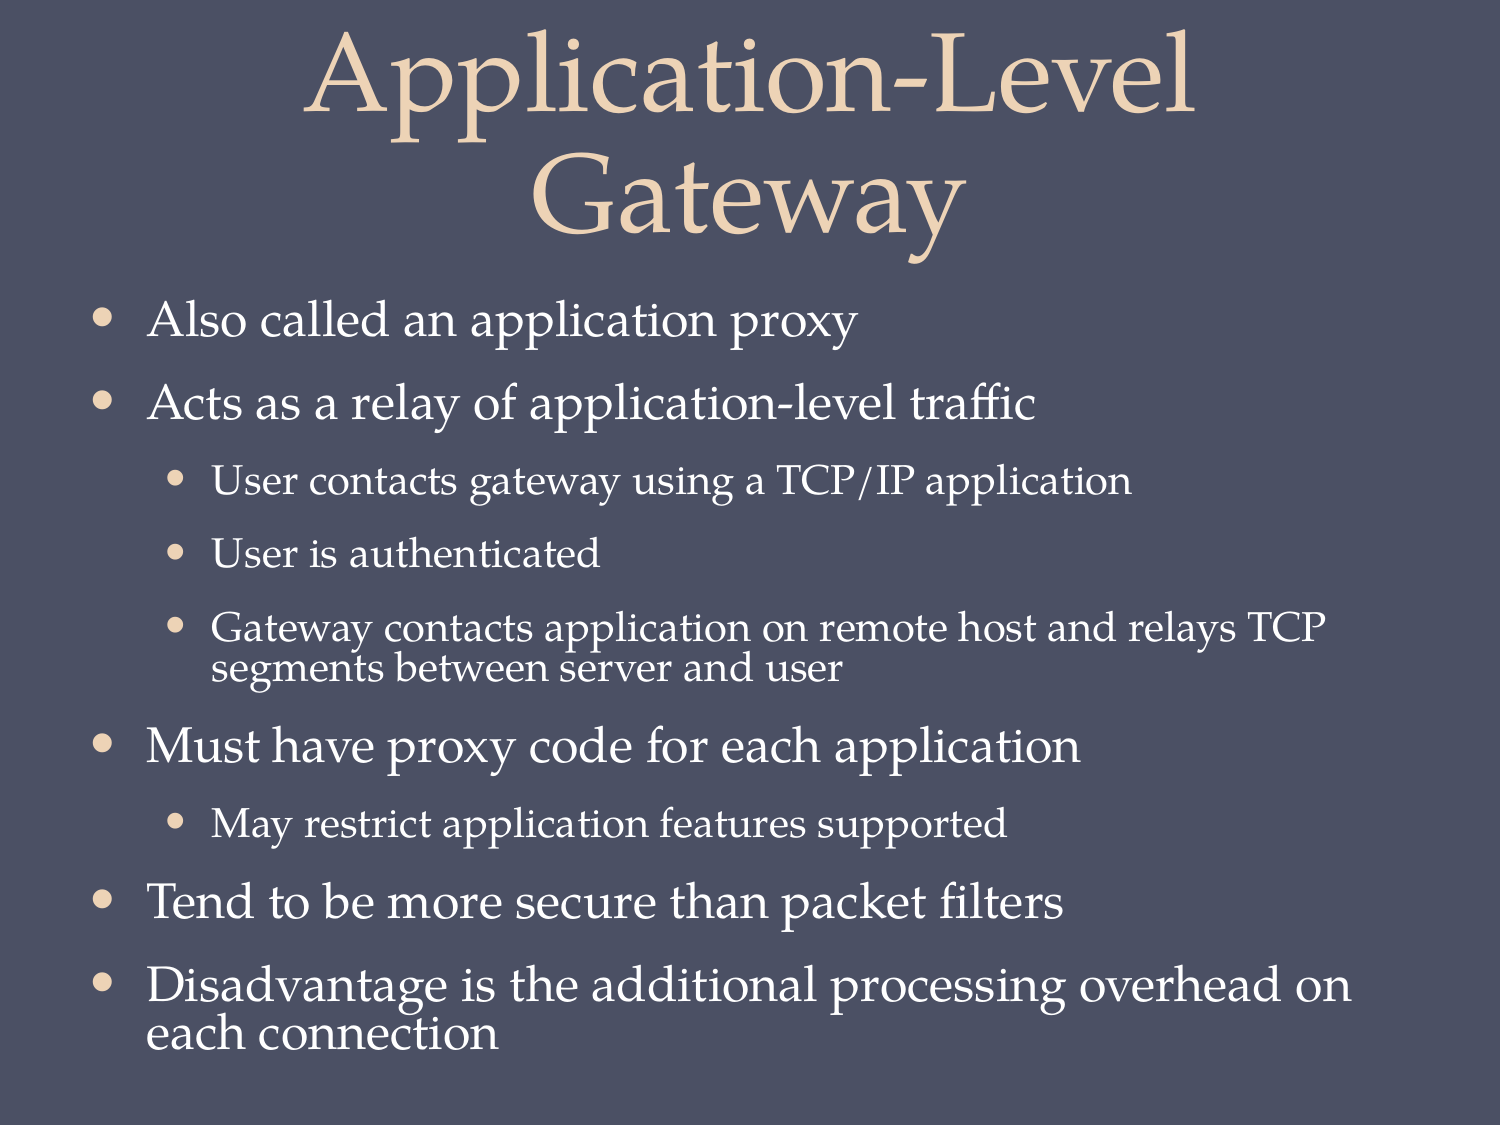

# Application-Level Gateway
Also called an application proxy
Acts as a relay of application-level traffic
User contacts gateway using a TCP/IP application
User is authenticated
Gateway contacts application on remote host and relays TCP segments between server and user
Must have proxy code for each application
May restrict application features supported
Tend to be more secure than packet filters
Disadvantage is the additional processing overhead on each connection